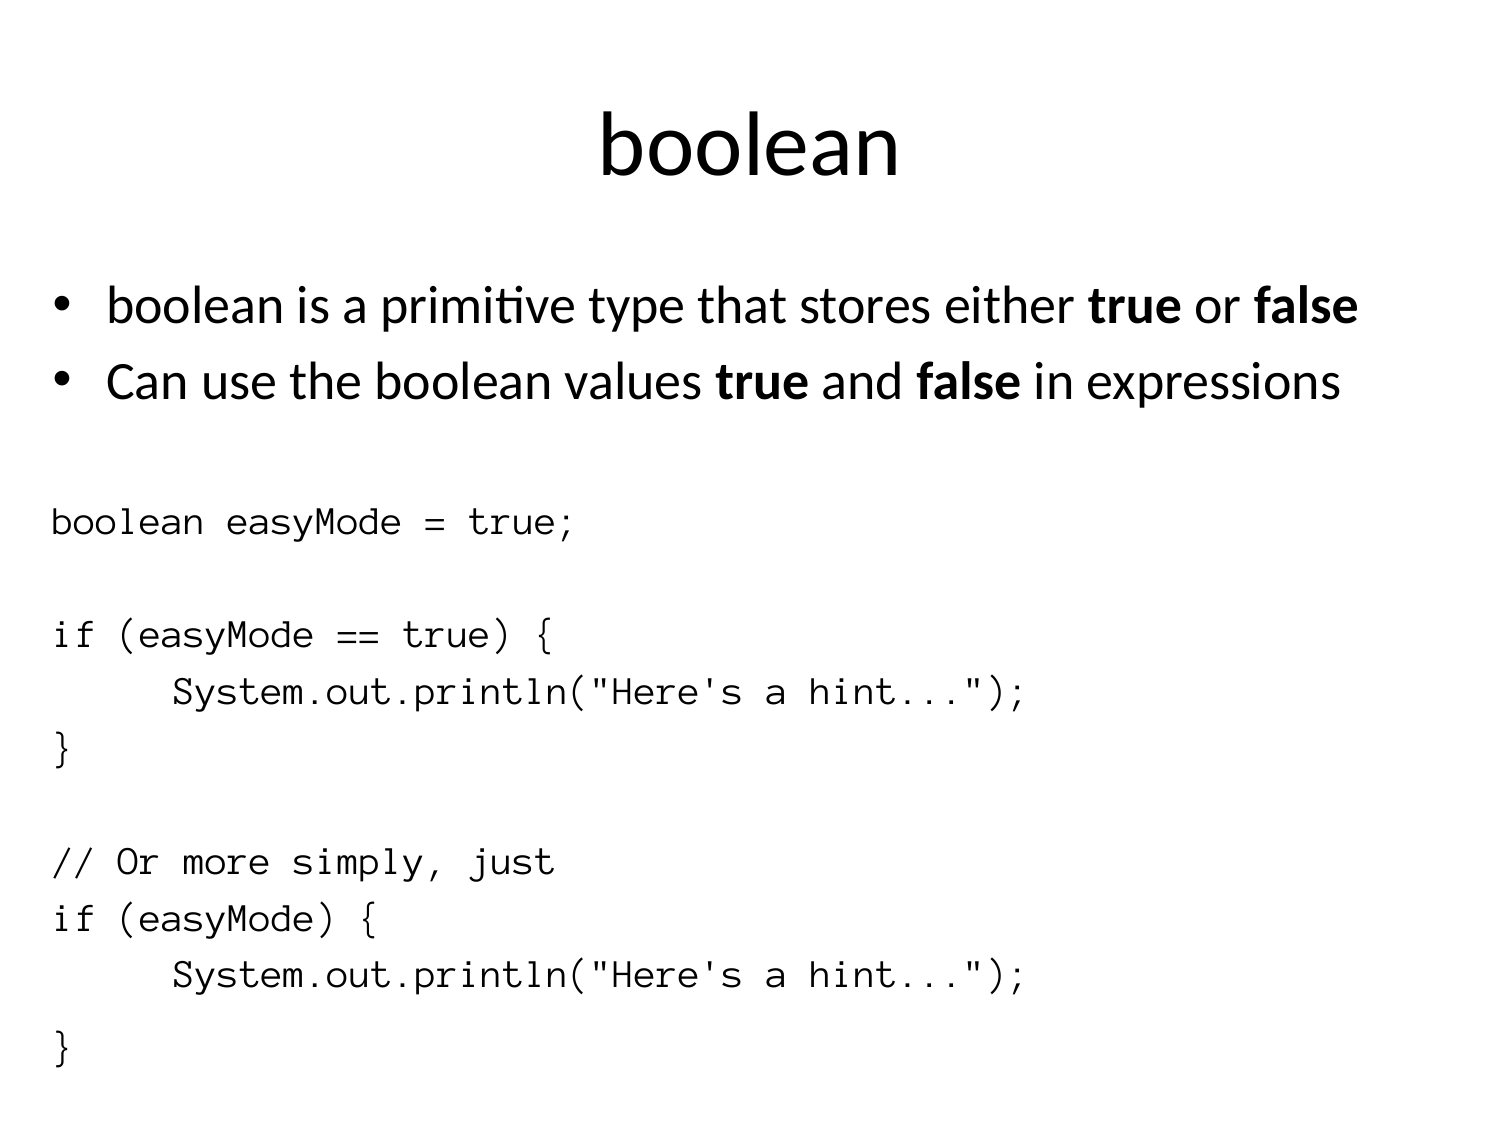

# boolean
boolean is a primitive type that stores either true or false
Can use the boolean values true and false in expressions

boolean easyMode = true;

if (easyMode == true) {
	System.out.println("Here's a hint...");
}

// Or more simply, just
if (easyMode) {
	System.out.println("Here's a hint...");
}